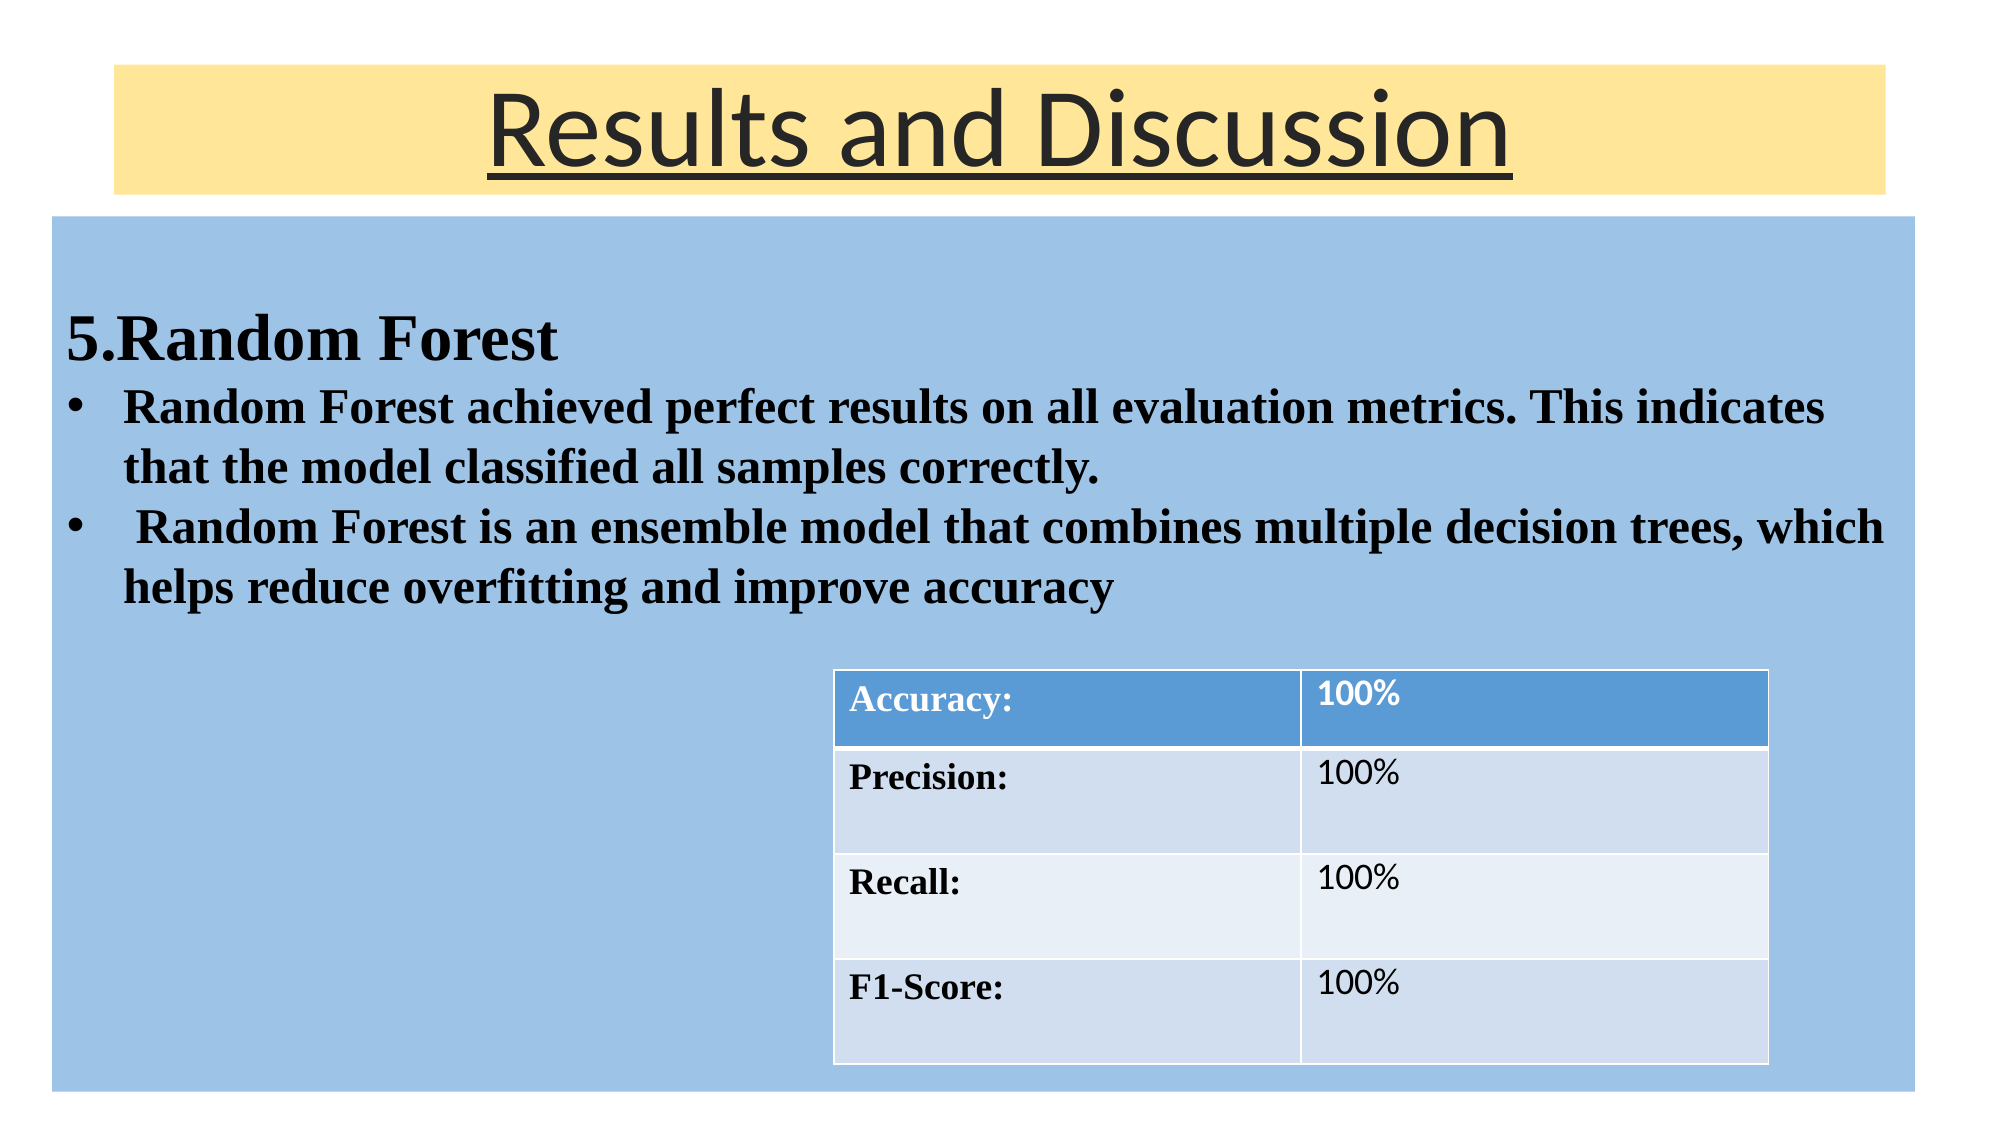

# Results and Discussion

5.Random Forest
Random Forest achieved perfect results on all evaluation metrics. This indicates that the model classified all samples correctly.
 Random Forest is an ensemble model that combines multiple decision trees, which helps reduce overfitting and improve accuracy

| Accuracy: | 100% |
| --- | --- |
| Precision: | 100% |
| Recall: | 100% |
| F1-Score: | 100% |